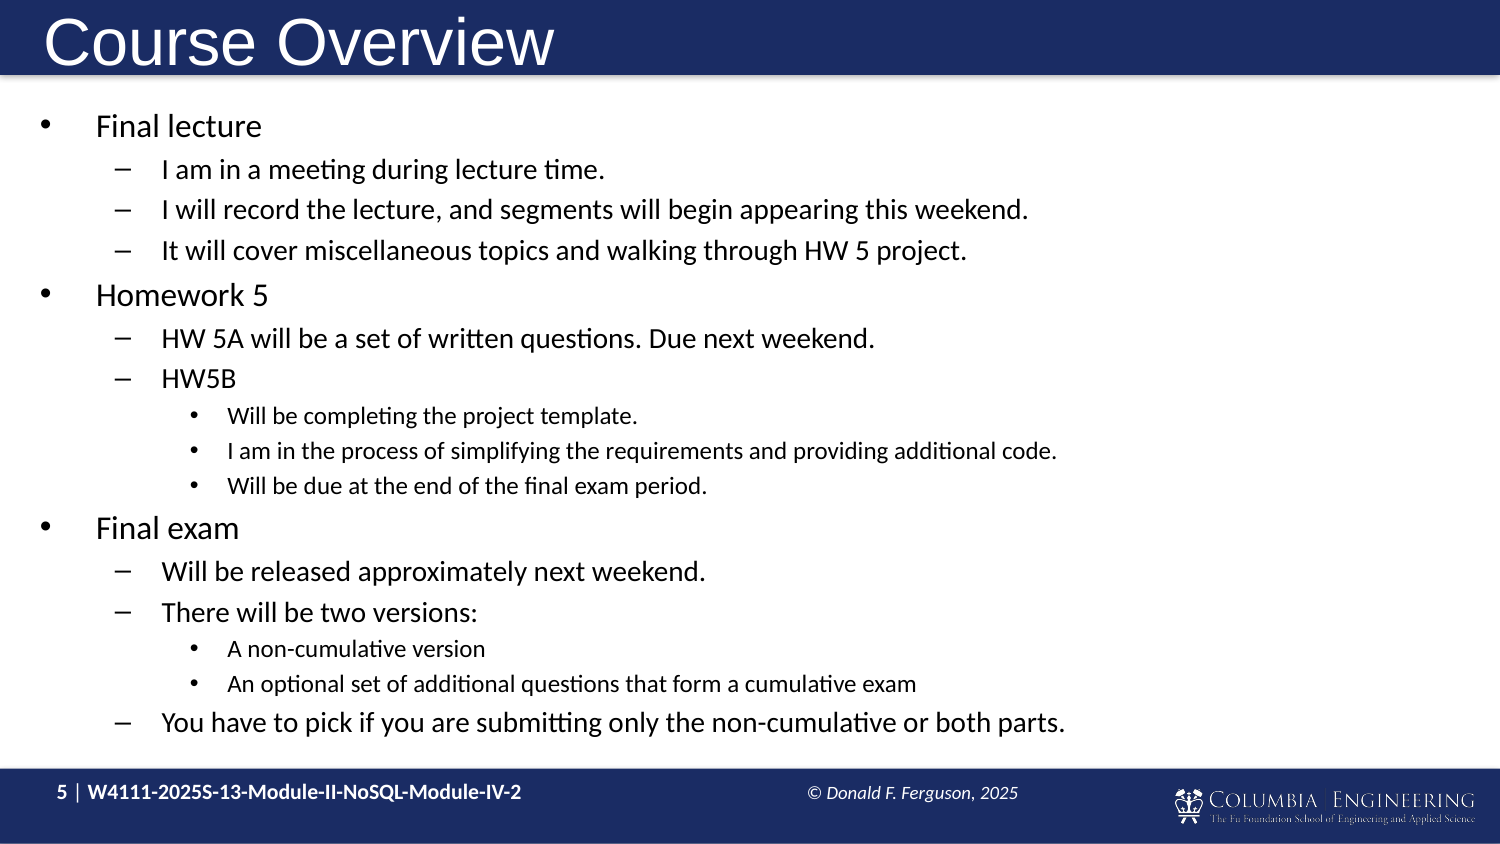

# Course Overview
Final lecture
I am in a meeting during lecture time.
I will record the lecture, and segments will begin appearing this weekend.
It will cover miscellaneous topics and walking through HW 5 project.
Homework 5
HW 5A will be a set of written questions. Due next weekend.
HW5B
Will be completing the project template.
I am in the process of simplifying the requirements and providing additional code.
Will be due at the end of the final exam period.
Final exam
Will be released approximately next weekend.
There will be two versions:
A non-cumulative version
An optional set of additional questions that form a cumulative exam
You have to pick if you are submitting only the non-cumulative or both parts.